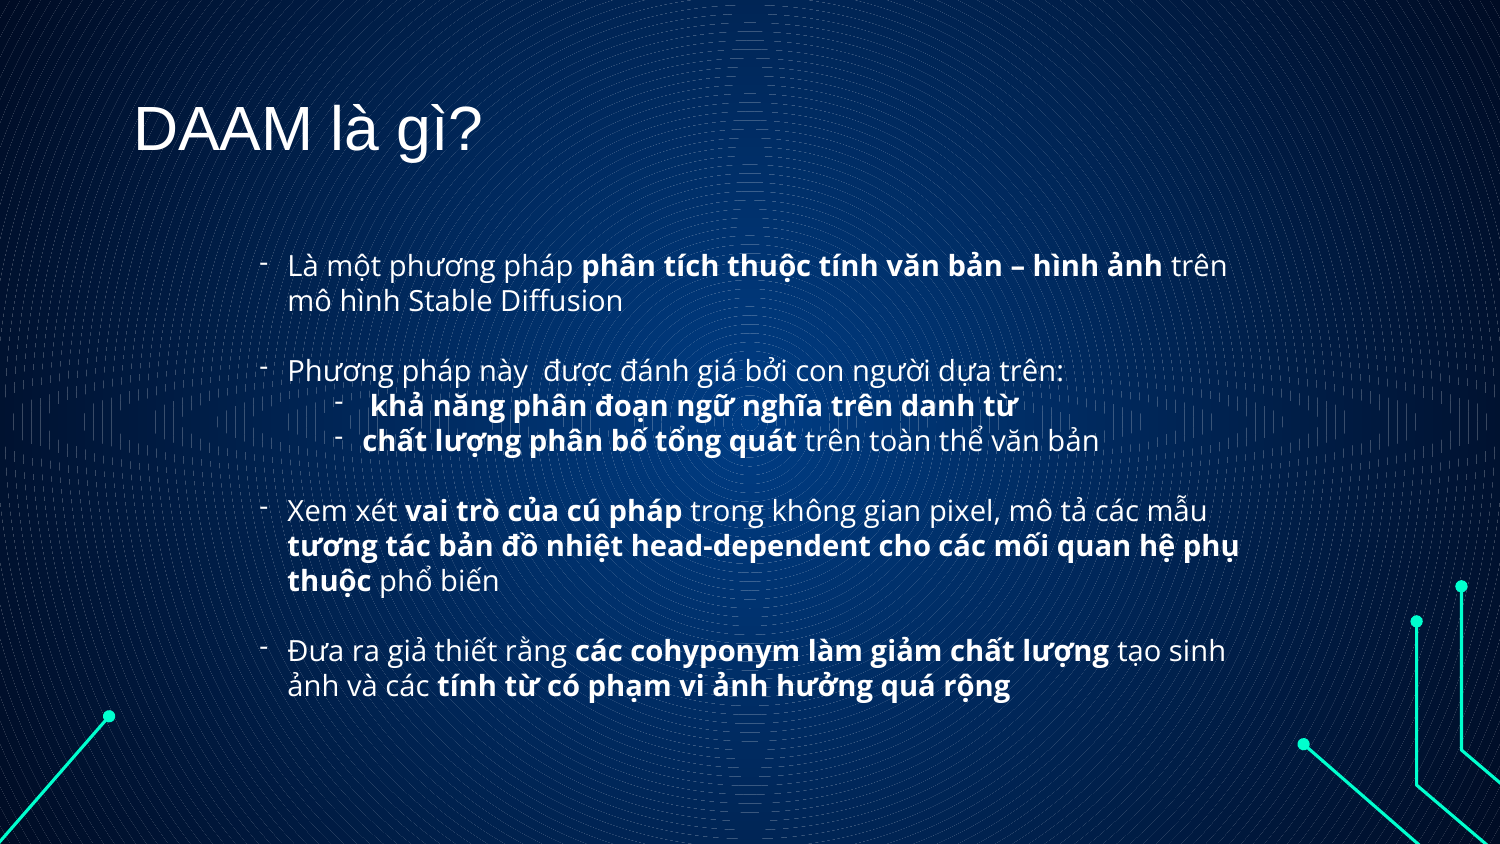

# DAAM là gì?
Là một phương pháp phân tích thuộc tính văn bản – hình ảnh trên mô hình Stable Diffusion

Phương pháp này  được đánh giá bởi con người dựa trên:
 khả năng phân đoạn ngữ nghĩa trên danh từ
chất lượng phân bố tổng quát trên toàn thể văn bản

Xem xét vai trò của cú pháp trong không gian pixel, mô tả các mẫu tương tác bản đồ nhiệt head-dependent cho các mối quan hệ phụ thuộc phổ biến

Đưa ra giả thiết rằng các cohyponym làm giảm chất lượng tạo sinh ảnh và các tính từ có phạm vi ảnh hưởng quá rộng